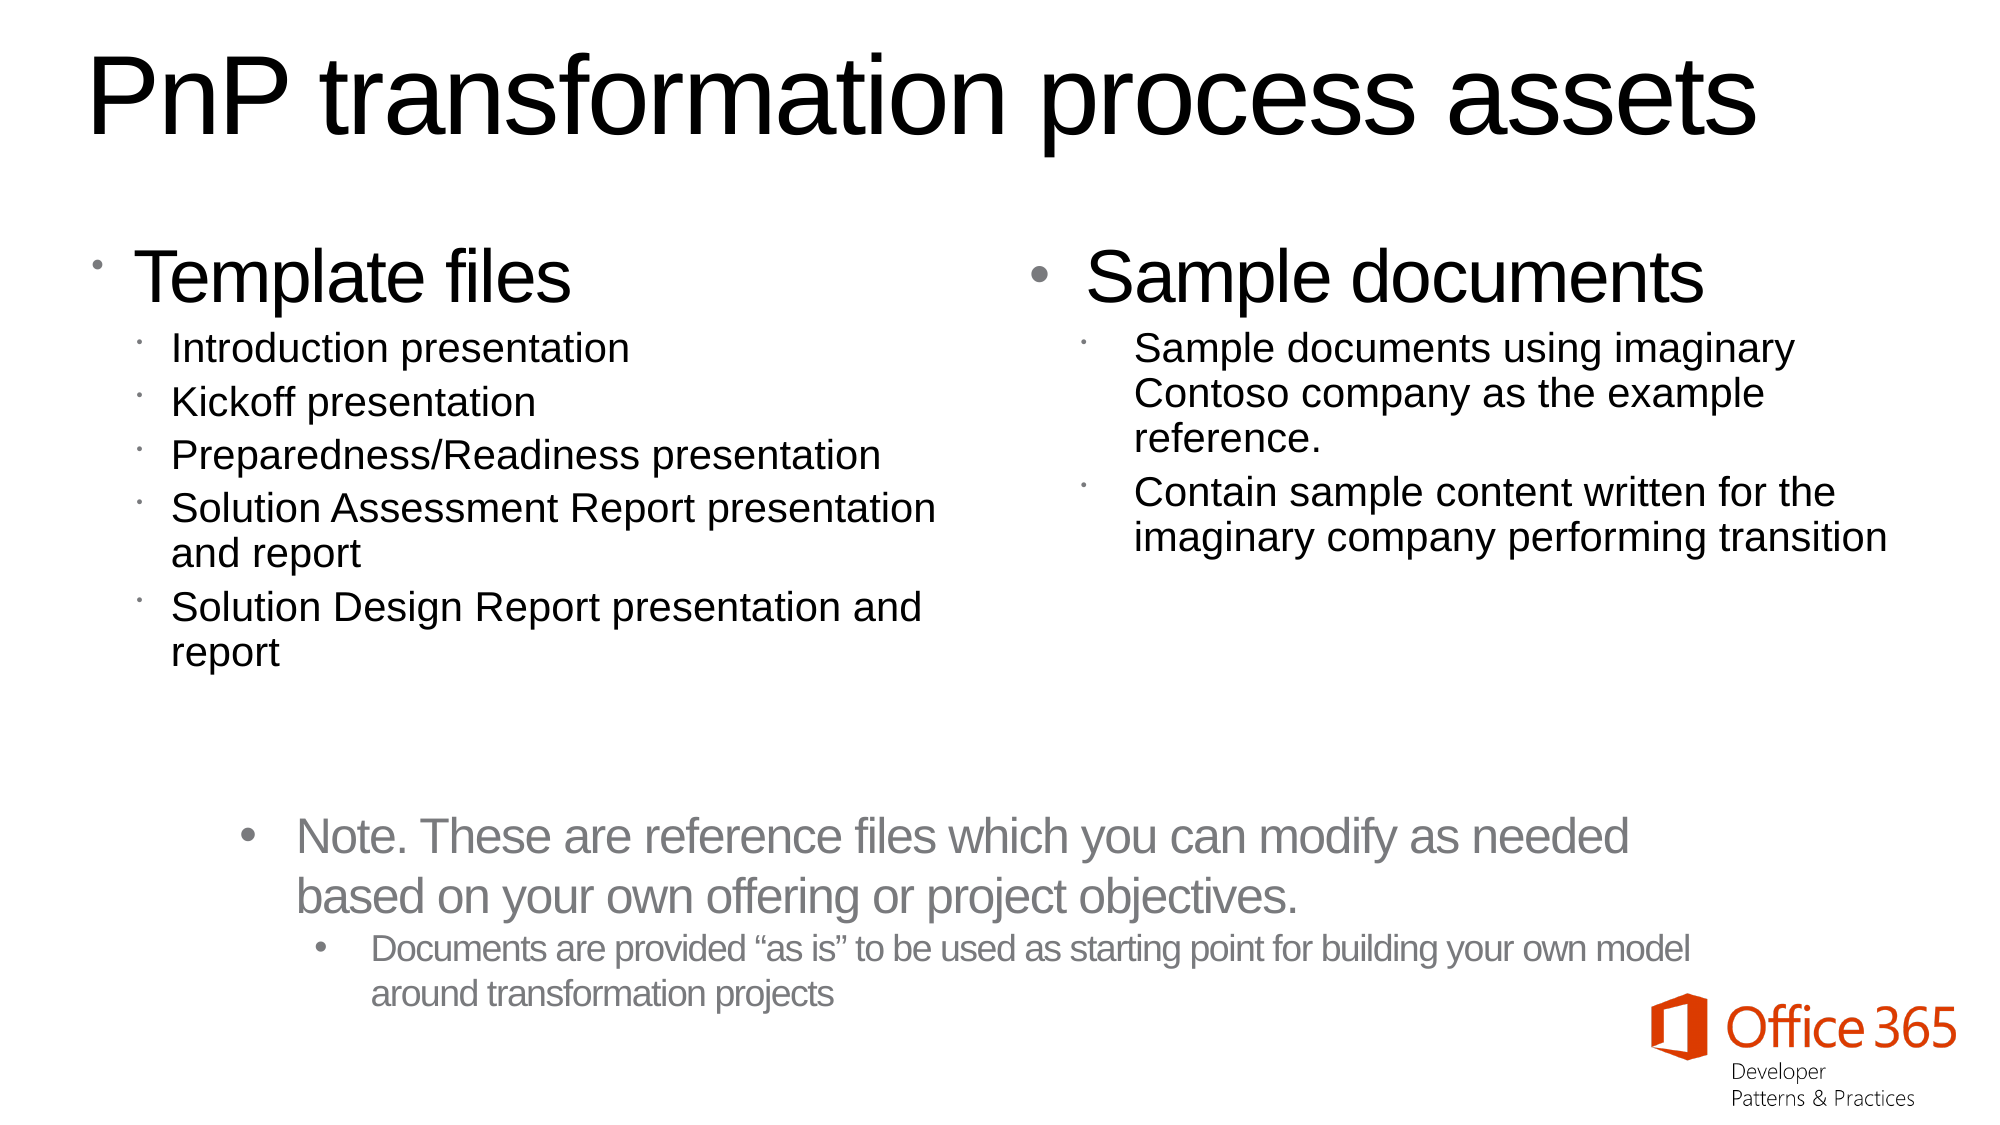

# PnP transformation process assets
Template files
Introduction presentation
Kickoff presentation
Preparedness/Readiness presentation
Solution Assessment Report presentation and report
Solution Design Report presentation and report
Sample documents
Sample documents using imaginary Contoso company as the example reference.
Contain sample content written for the imaginary company performing transition
Note. These are reference files which you can modify as needed based on your own offering or project objectives.
Documents are provided “as is” to be used as starting point for building your own model around transformation projects